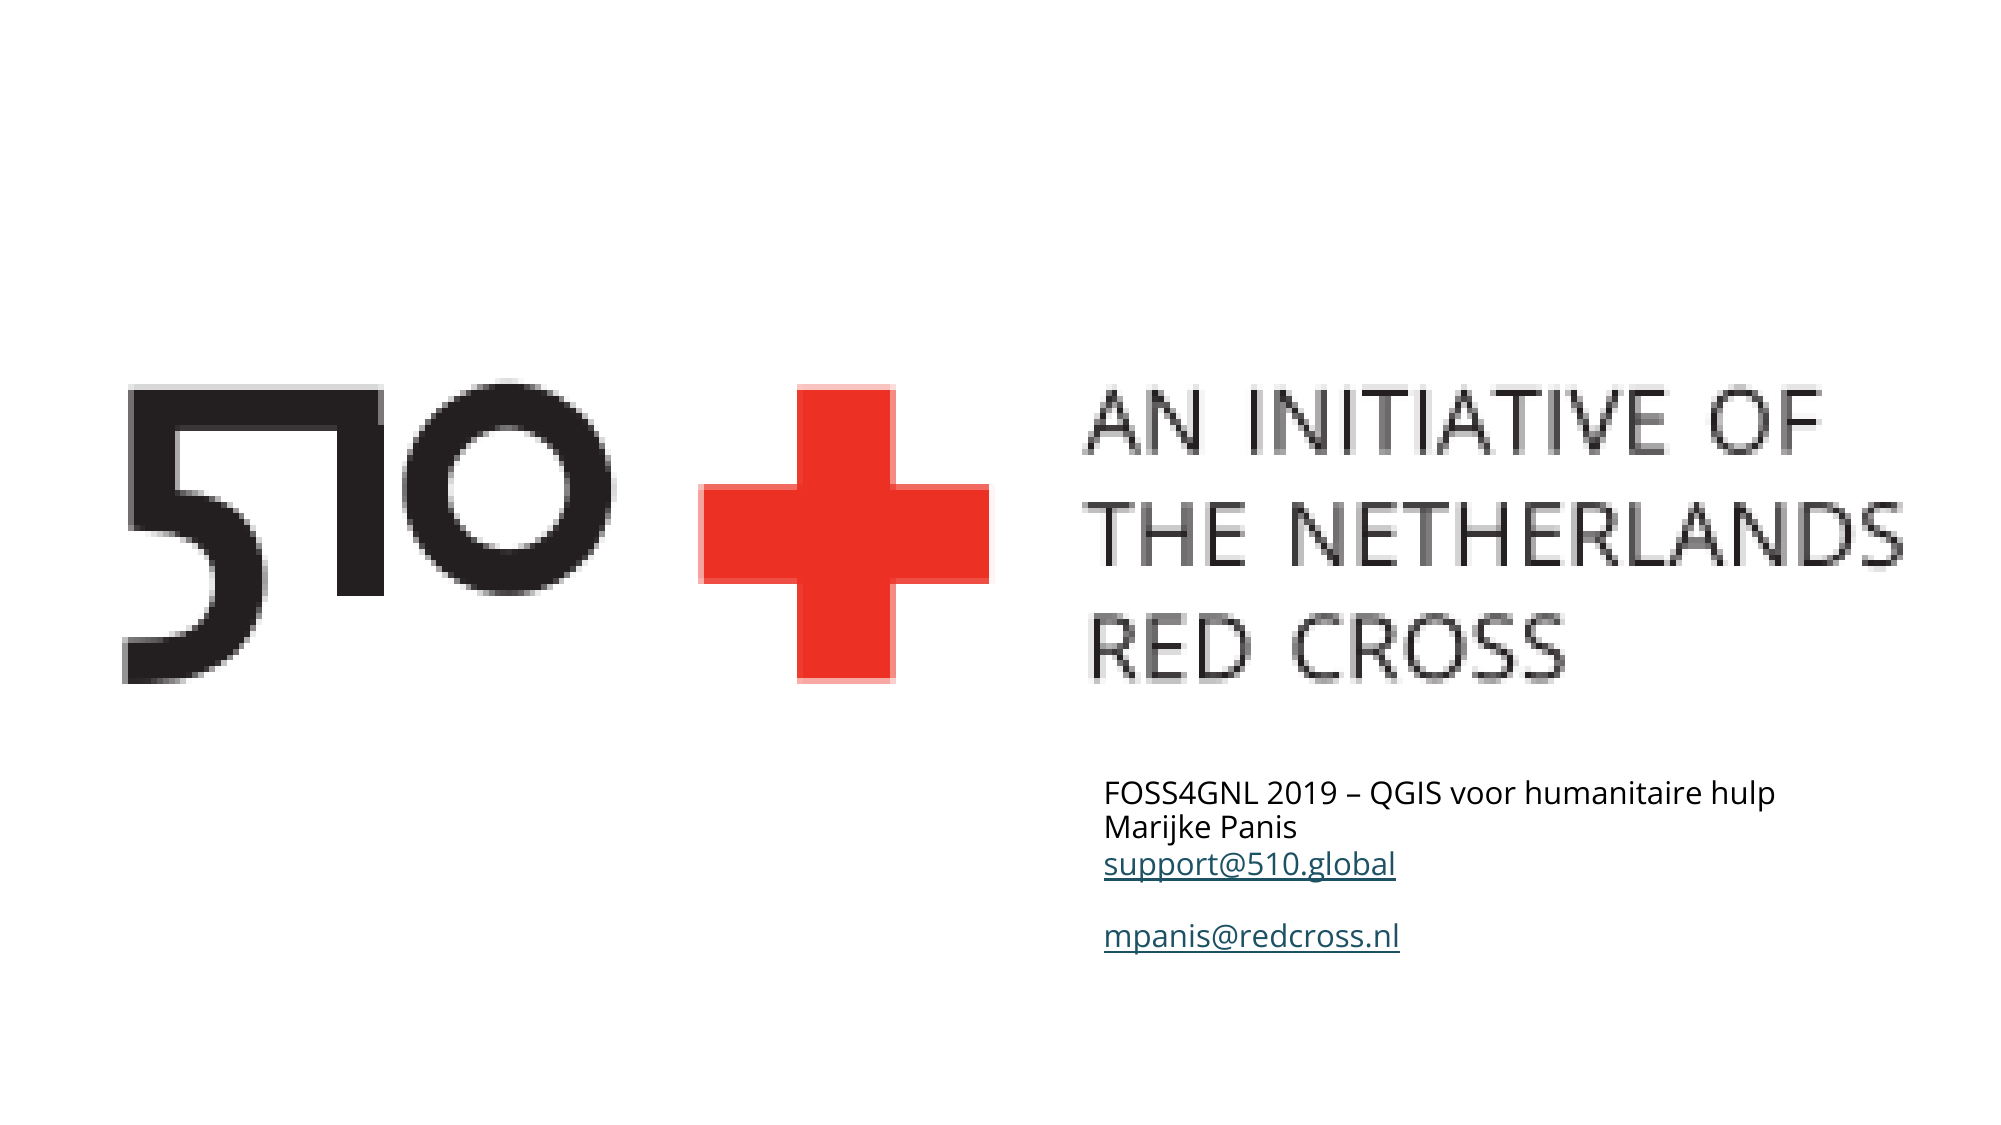

# FOSS4GNL 2019 – QGIS voor humanitaire hulp Marijke Panis support@510.global mpanis@redcross.nl